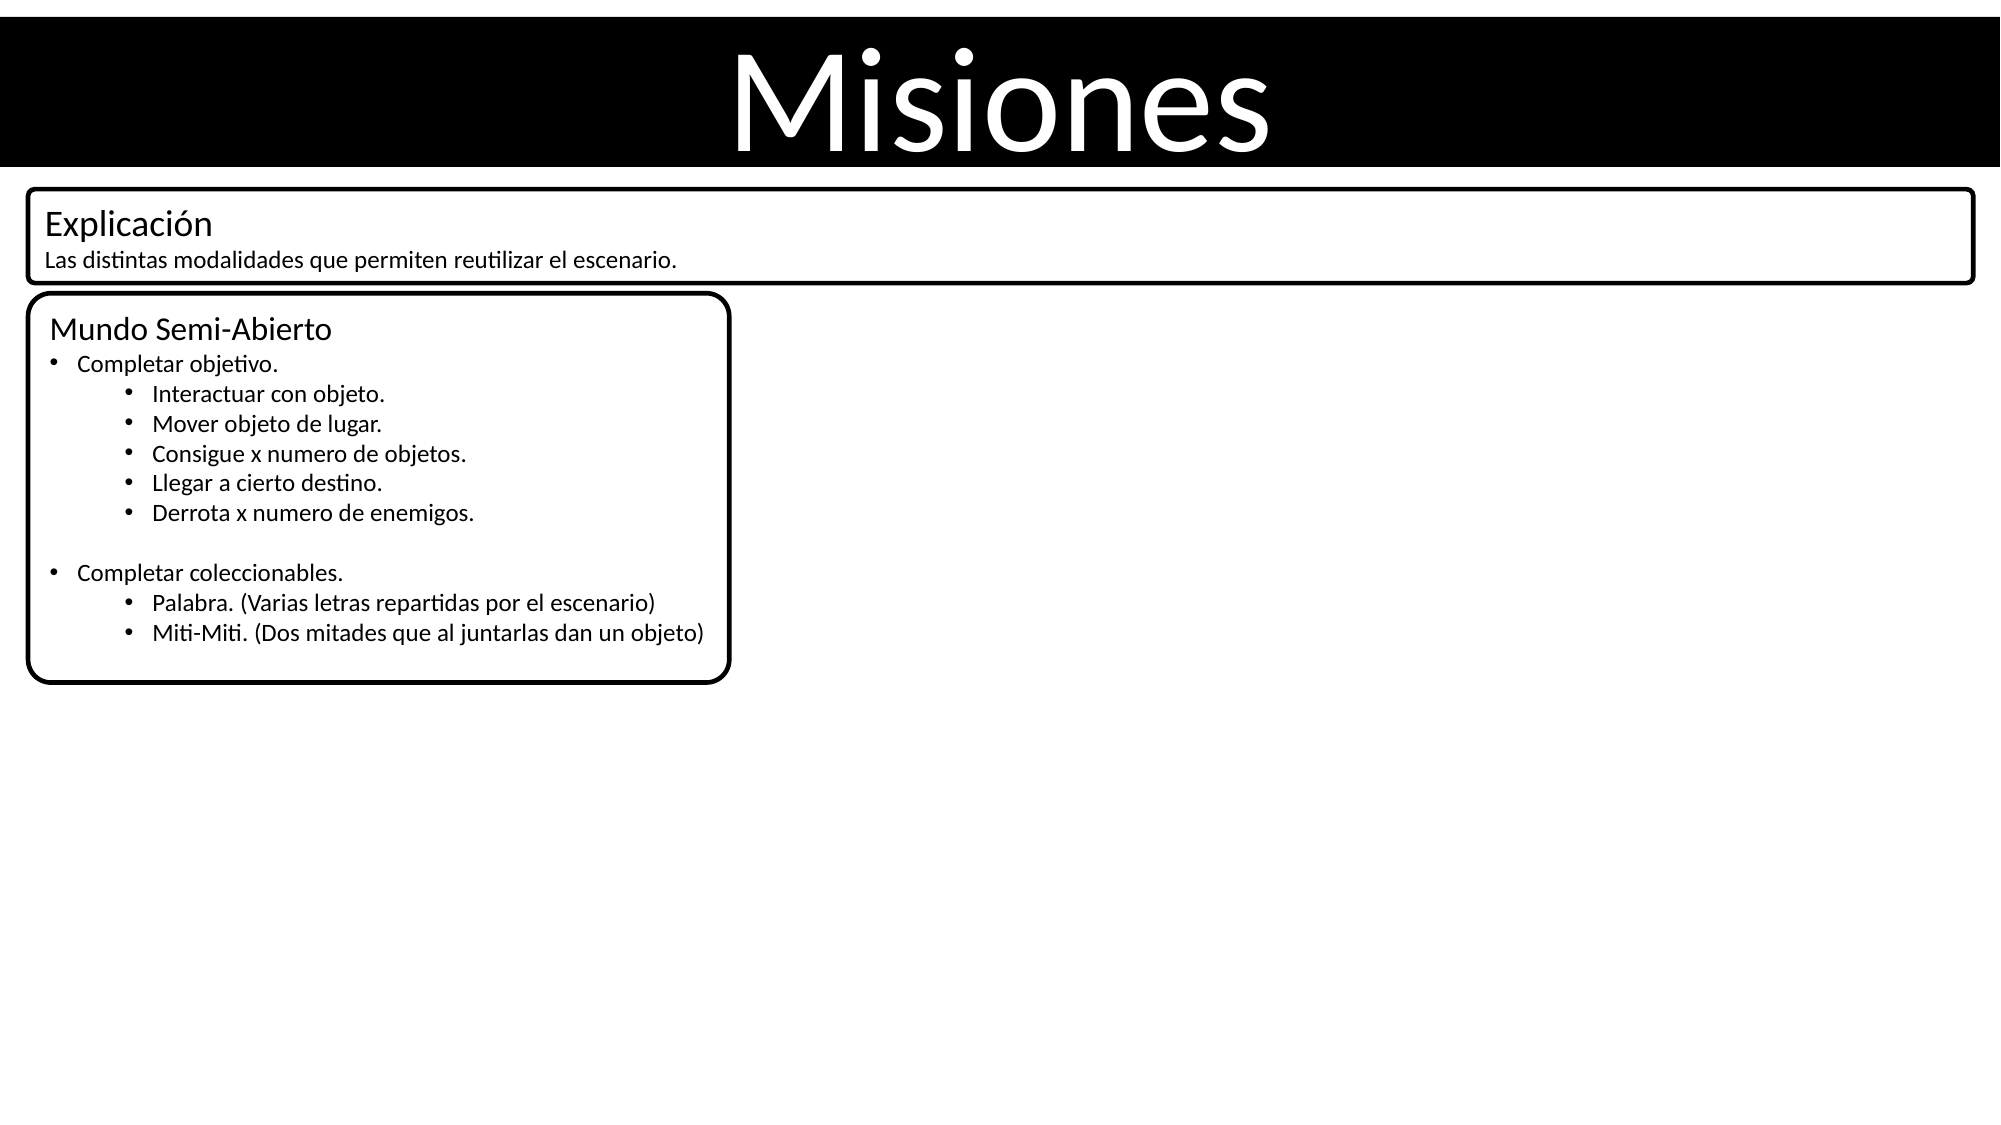

Misiones
Explicación
Las distintas modalidades que permiten reutilizar el escenario.

Mundo Semi-Abierto
Completar objetivo.
Interactuar con objeto.
Mover objeto de lugar.
Consigue x numero de objetos.
Llegar a cierto destino.
Derrota x numero de enemigos.

Completar coleccionables.
Palabra. (Varias letras repartidas por el escenario)
Miti-Miti. (Dos mitades que al juntarlas dan un objeto)